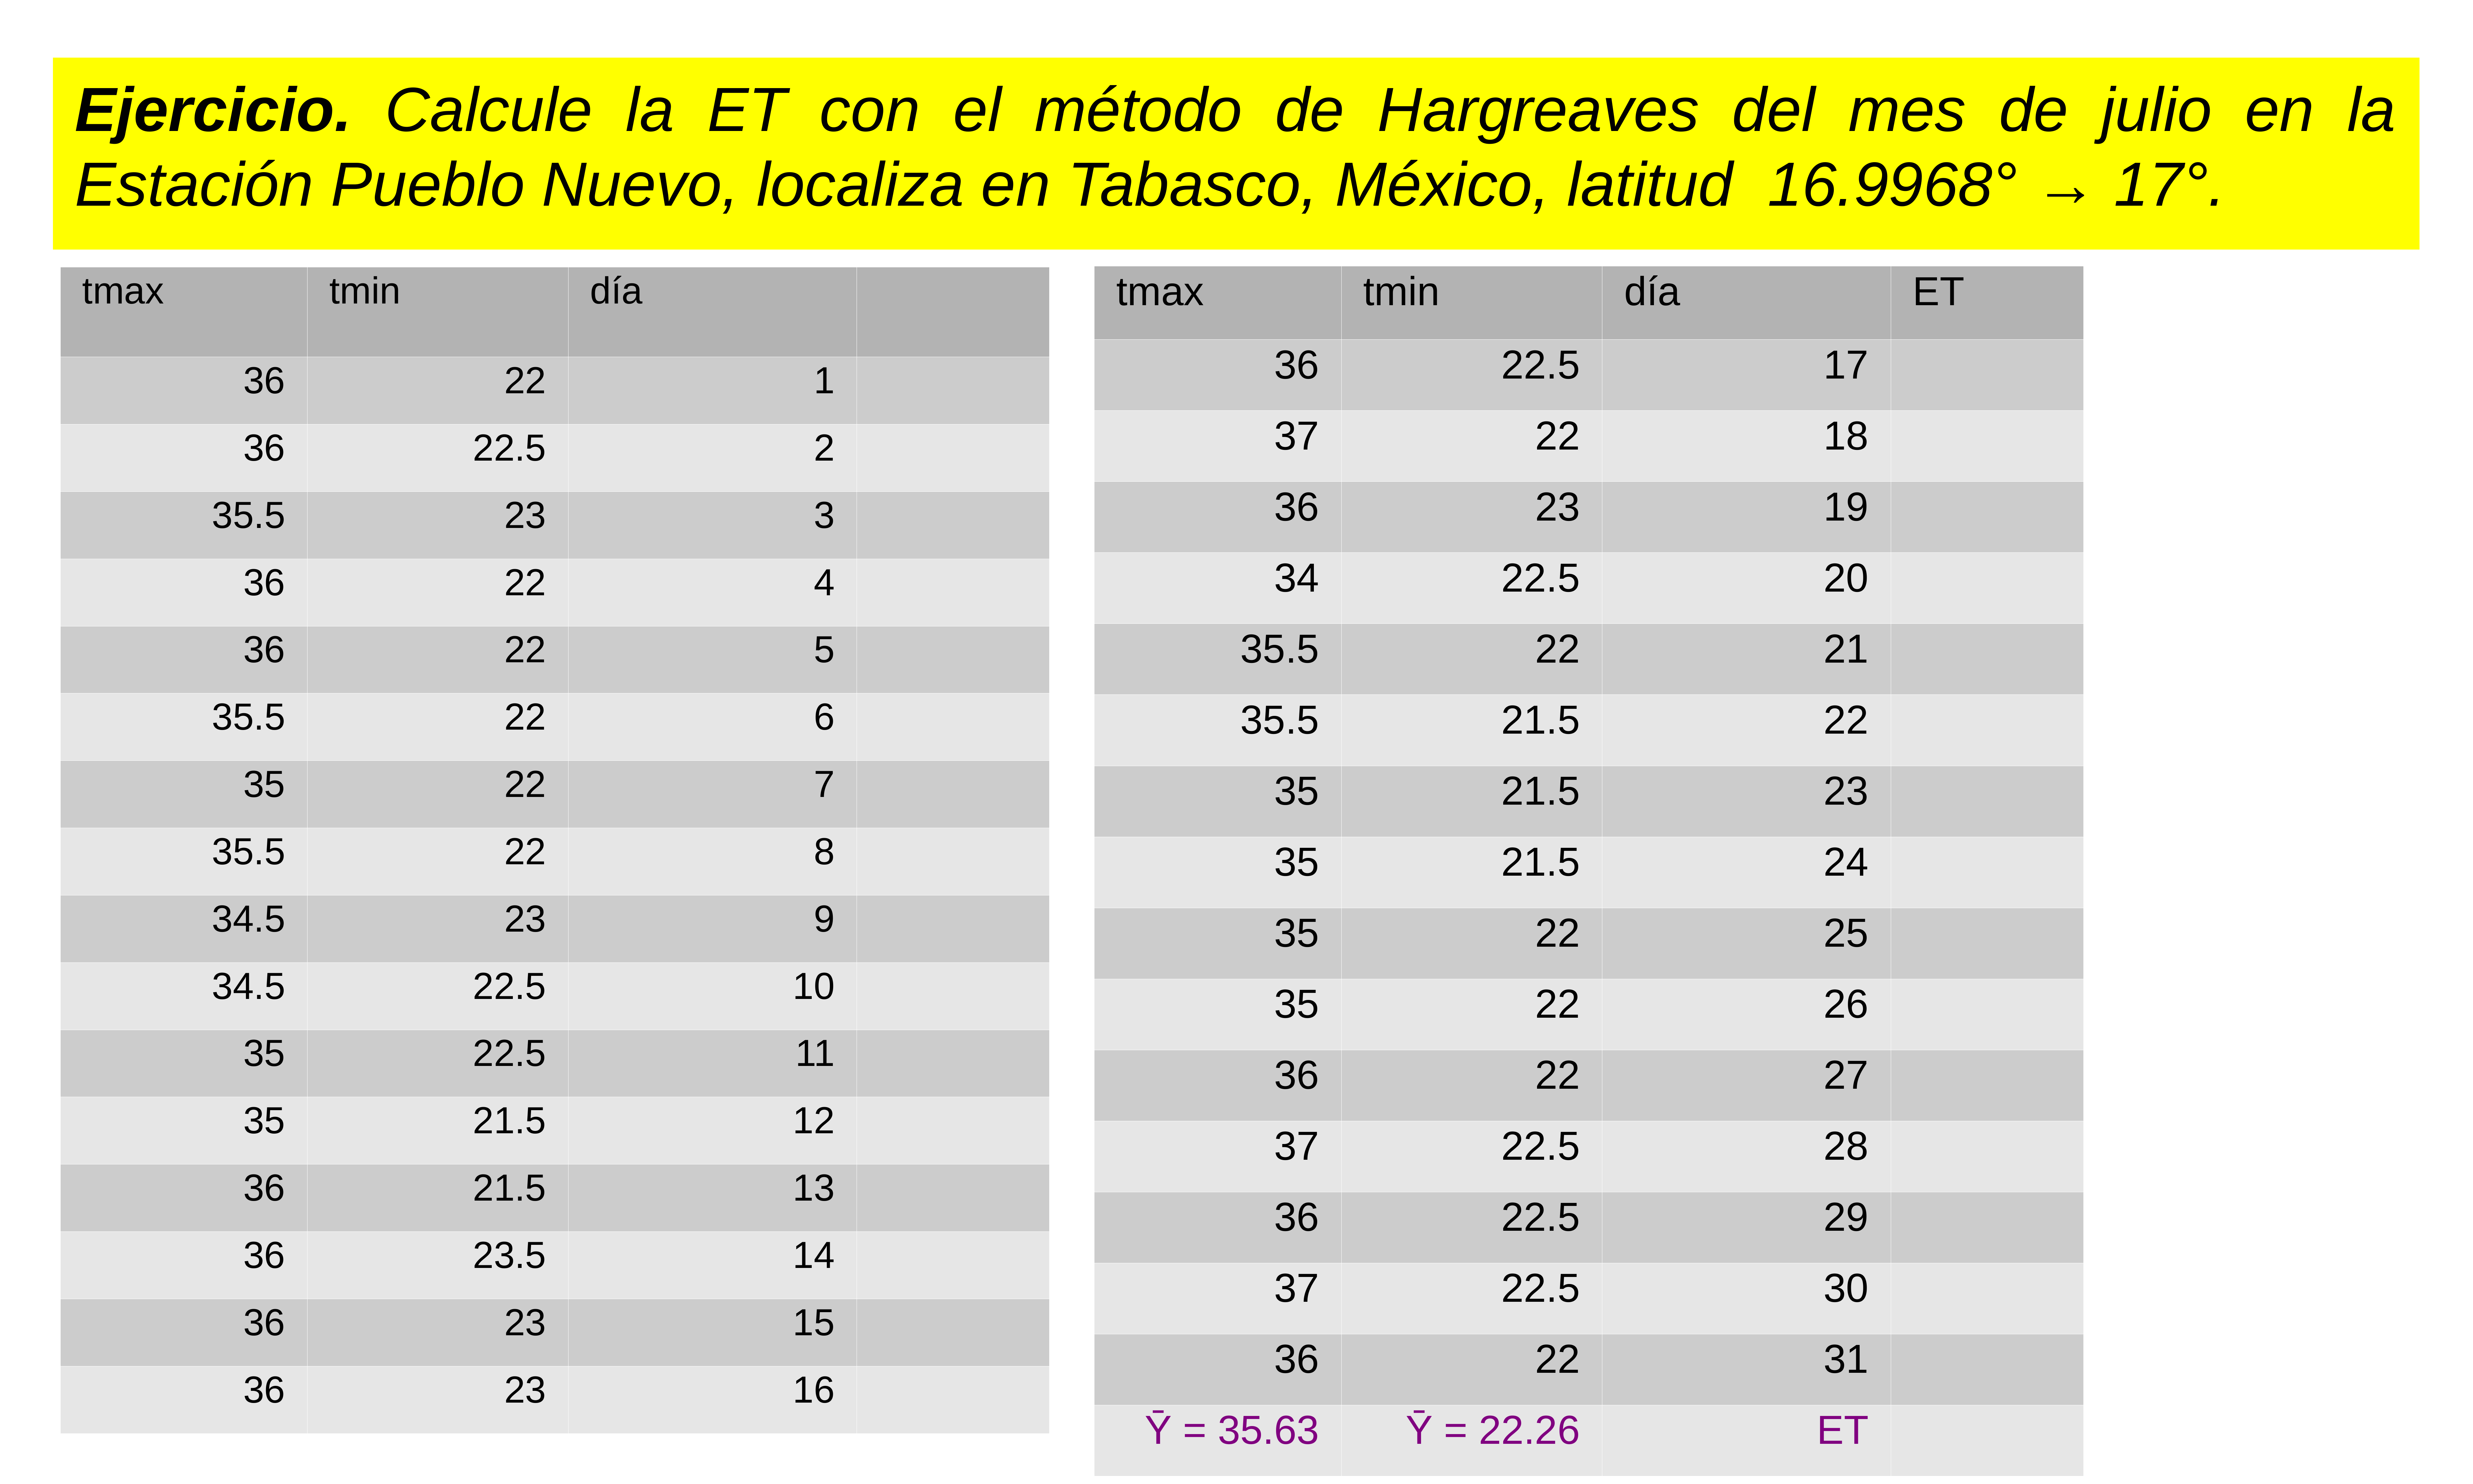

Ejercicio. Calcule la ET con el método de Hargreaves del mes de julio en la Estación Pueblo Nuevo, localiza en Tabasco, México, latitud  16.9968° → 17°.
| tmax | tmin | día | ET |
| --- | --- | --- | --- |
| 36 | 22.5 | 17 |  |
| 37 | 22 | 18 |  |
| 36 | 23 | 19 |  |
| 34 | 22.5 | 20 |  |
| 35.5 | 22 | 21 |  |
| 35.5 | 21.5 | 22 |  |
| 35 | 21.5 | 23 |  |
| 35 | 21.5 | 24 |  |
| 35 | 22 | 25 |  |
| 35 | 22 | 26 |  |
| 36 | 22 | 27 |  |
| 37 | 22.5 | 28 |  |
| 36 | 22.5 | 29 |  |
| 37 | 22.5 | 30 |  |
| 36 | 22 | 31 |  |
| Ȳ = 35.63 | Ȳ = 22.26 | ET |  |
| tmax | tmin | día |  |
| --- | --- | --- | --- |
| 36 | 22 | 1 |  |
| 36 | 22.5 | 2 |  |
| 35.5 | 23 | 3 |  |
| 36 | 22 | 4 |  |
| 36 | 22 | 5 |  |
| 35.5 | 22 | 6 |  |
| 35 | 22 | 7 |  |
| 35.5 | 22 | 8 |  |
| 34.5 | 23 | 9 |  |
| 34.5 | 22.5 | 10 |  |
| 35 | 22.5 | 11 |  |
| 35 | 21.5 | 12 |  |
| 36 | 21.5 | 13 |  |
| 36 | 23.5 | 14 |  |
| 36 | 23 | 15 |  |
| 36 | 23 | 16 |  |